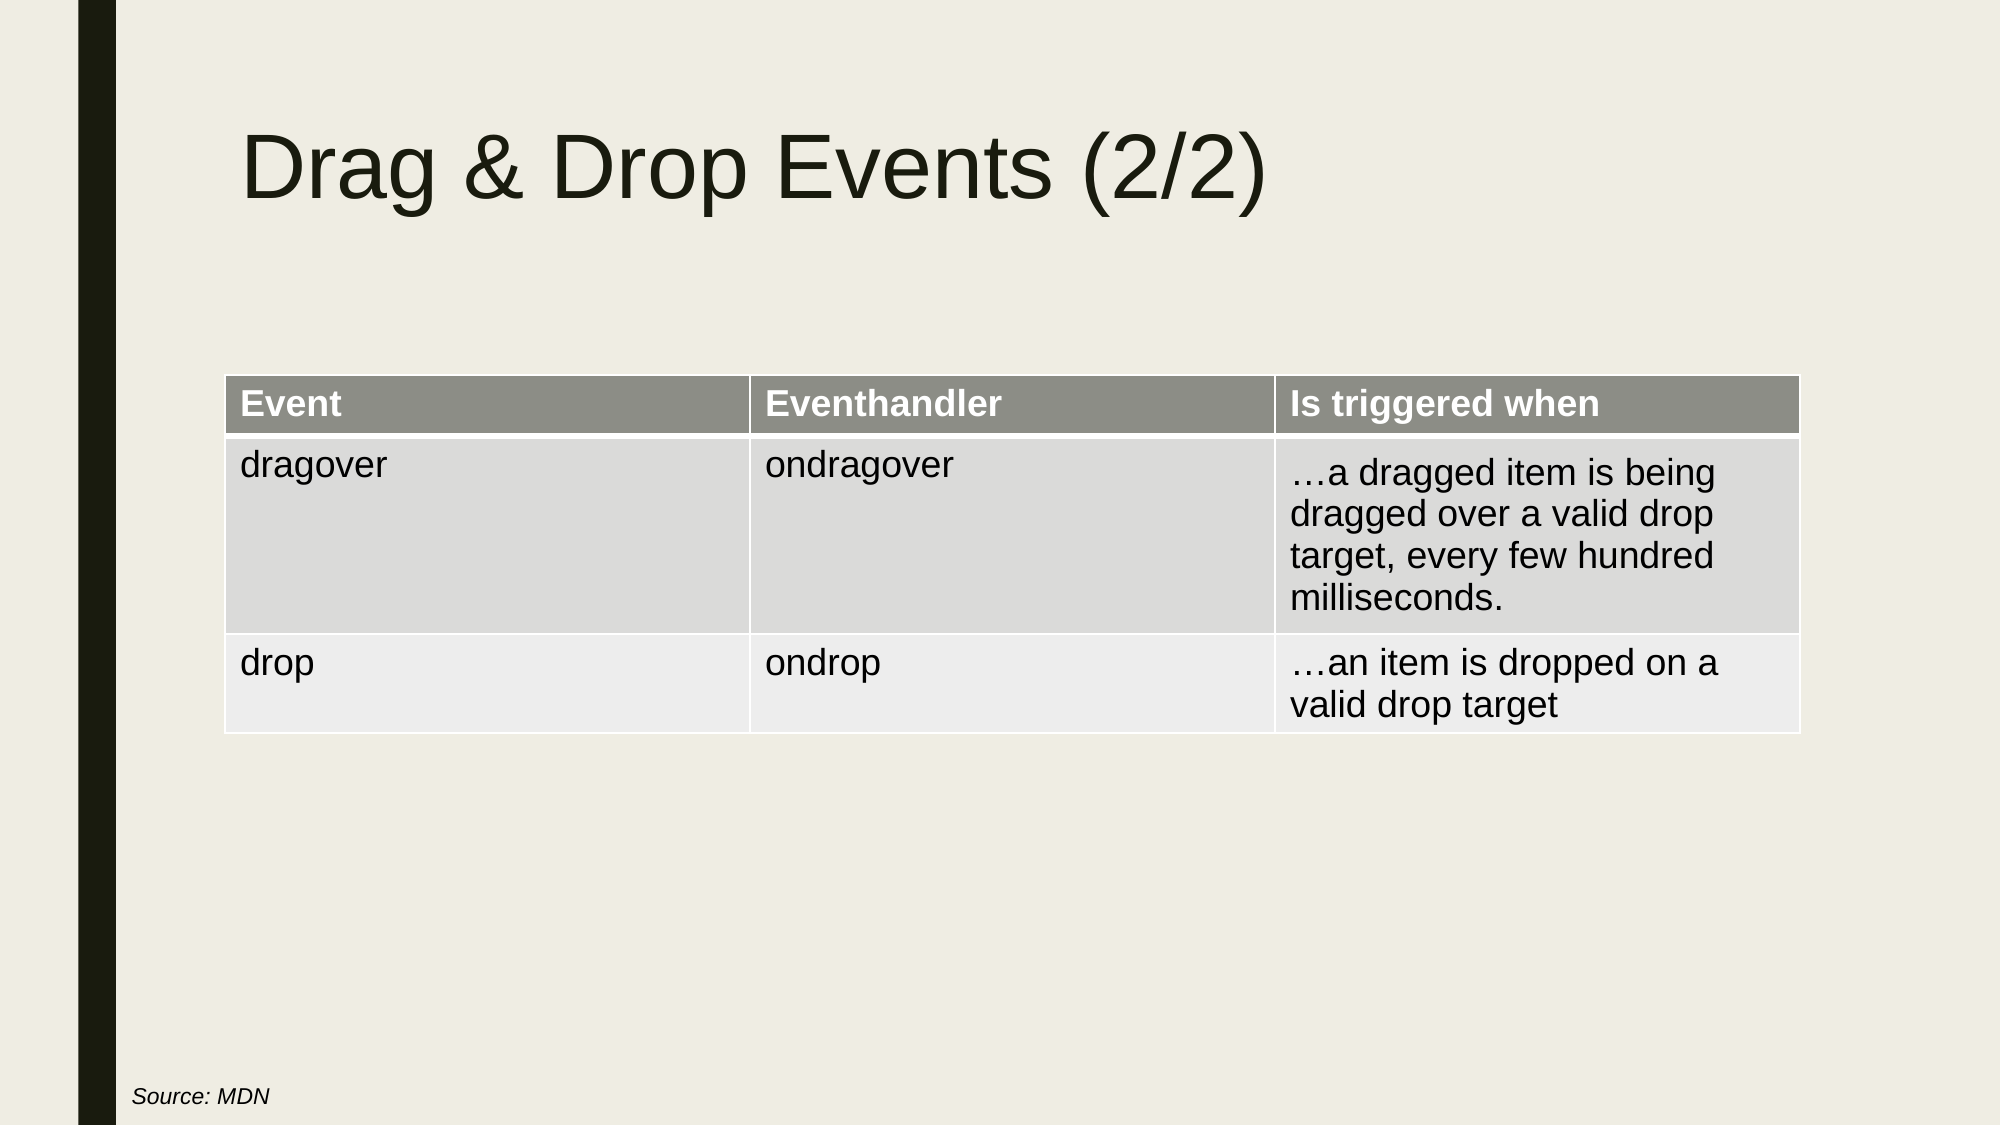

# Drag & Drop Events (2/2)
| Event | Eventhandler | Is triggered when |
| --- | --- | --- |
| dragover | ondragover | …a dragged item is being dragged over a valid drop target, every few hundred milliseconds. |
| drop | ondrop | …an item is dropped on a valid drop target |
Source: MDN